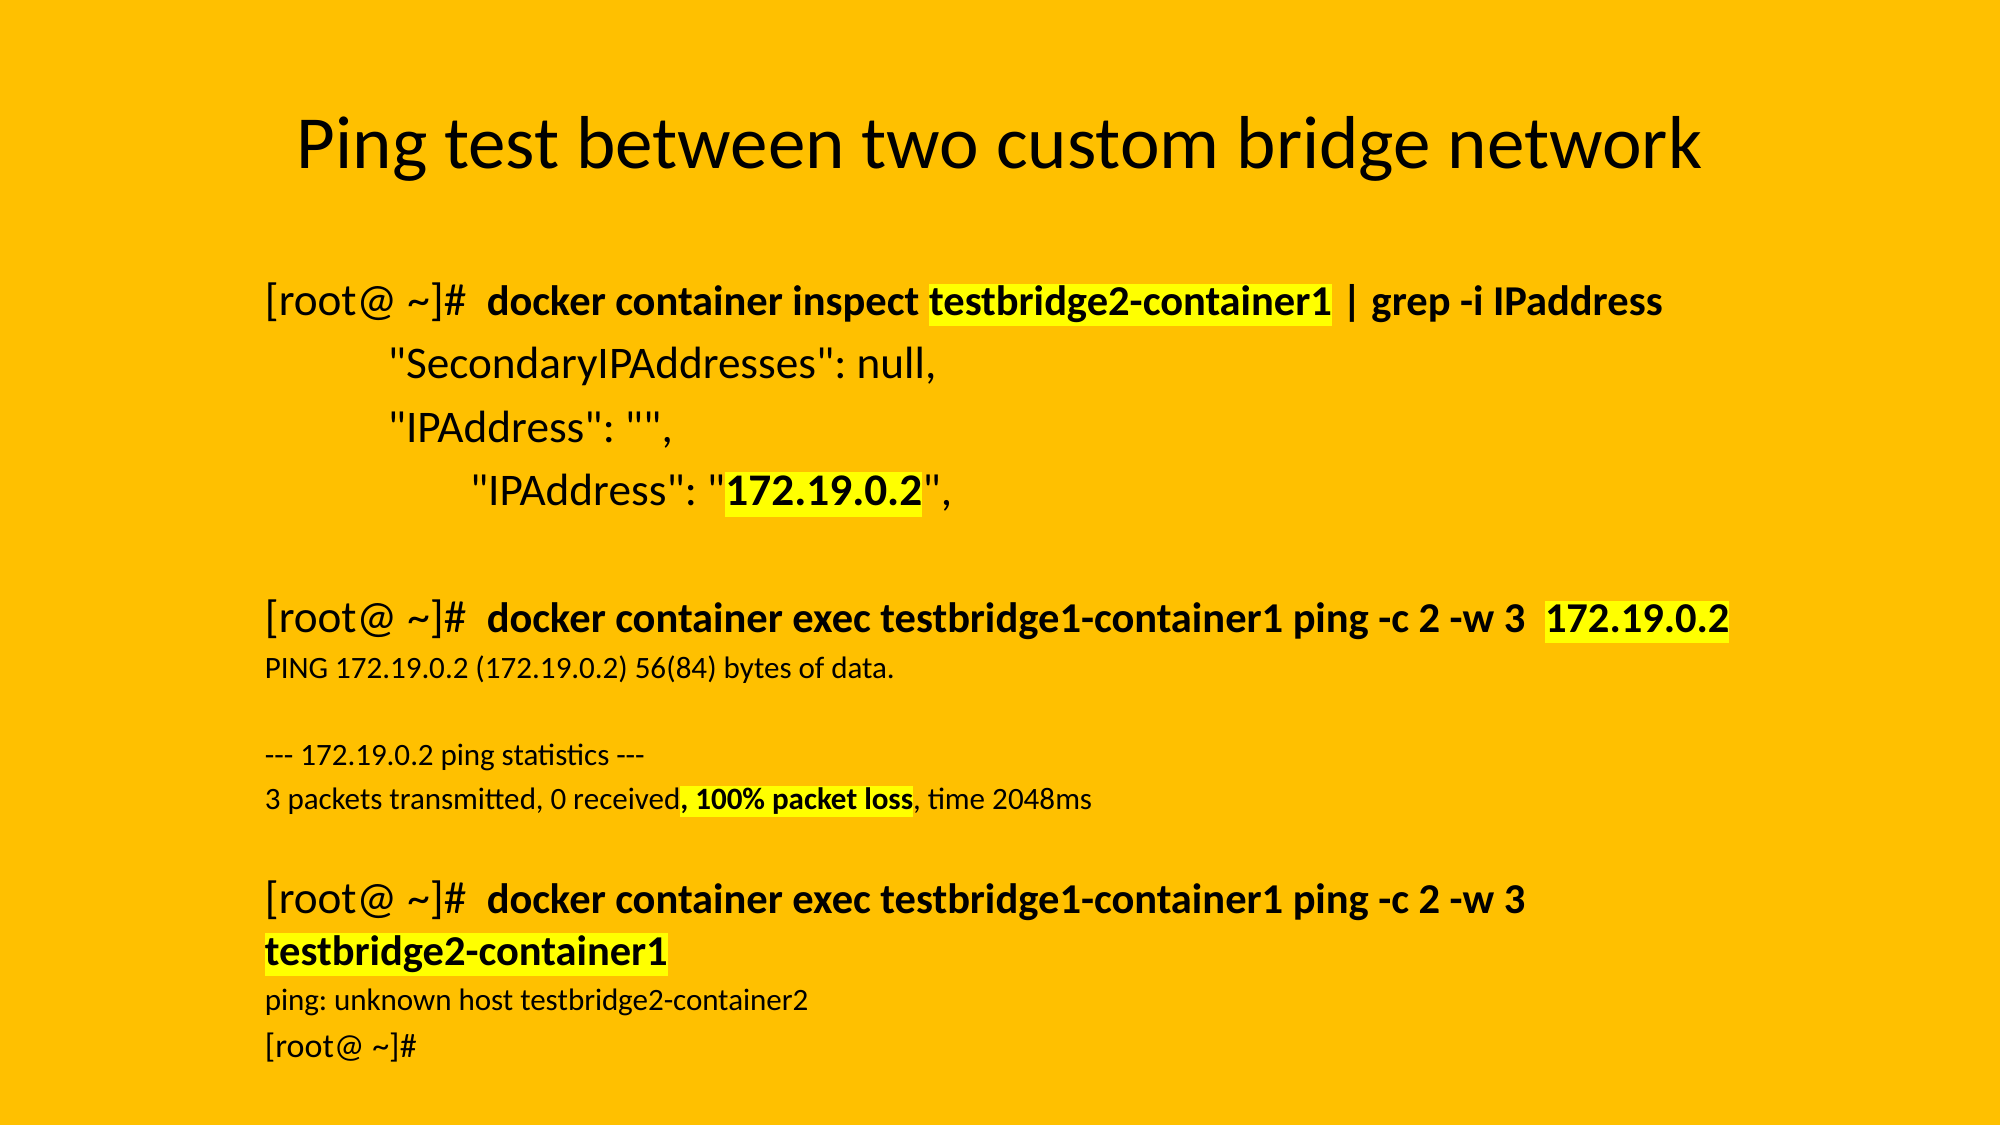

# Ping test between two custom bridge network
[root@ ~]#  docker container inspect testbridge2-container1 | grep -i IPaddress
            "SecondaryIPAddresses": null,
            "IPAddress": "",
                    "IPAddress": "172.19.0.2",

[root@ ~]#  docker container exec testbridge1-container1 ping -c 2 -w 3  172.19.0.2
PING 172.19.0.2 (172.19.0.2) 56(84) bytes of data.

--- 172.19.0.2 ping statistics ---
3 packets transmitted, 0 received, 100% packet loss, time 2048ms

[root@ ~]#  docker container exec testbridge1-container1 ping -c 2 -w 3  testbridge2-container1
ping: unknown host testbridge2-container2
[root@ ~]#